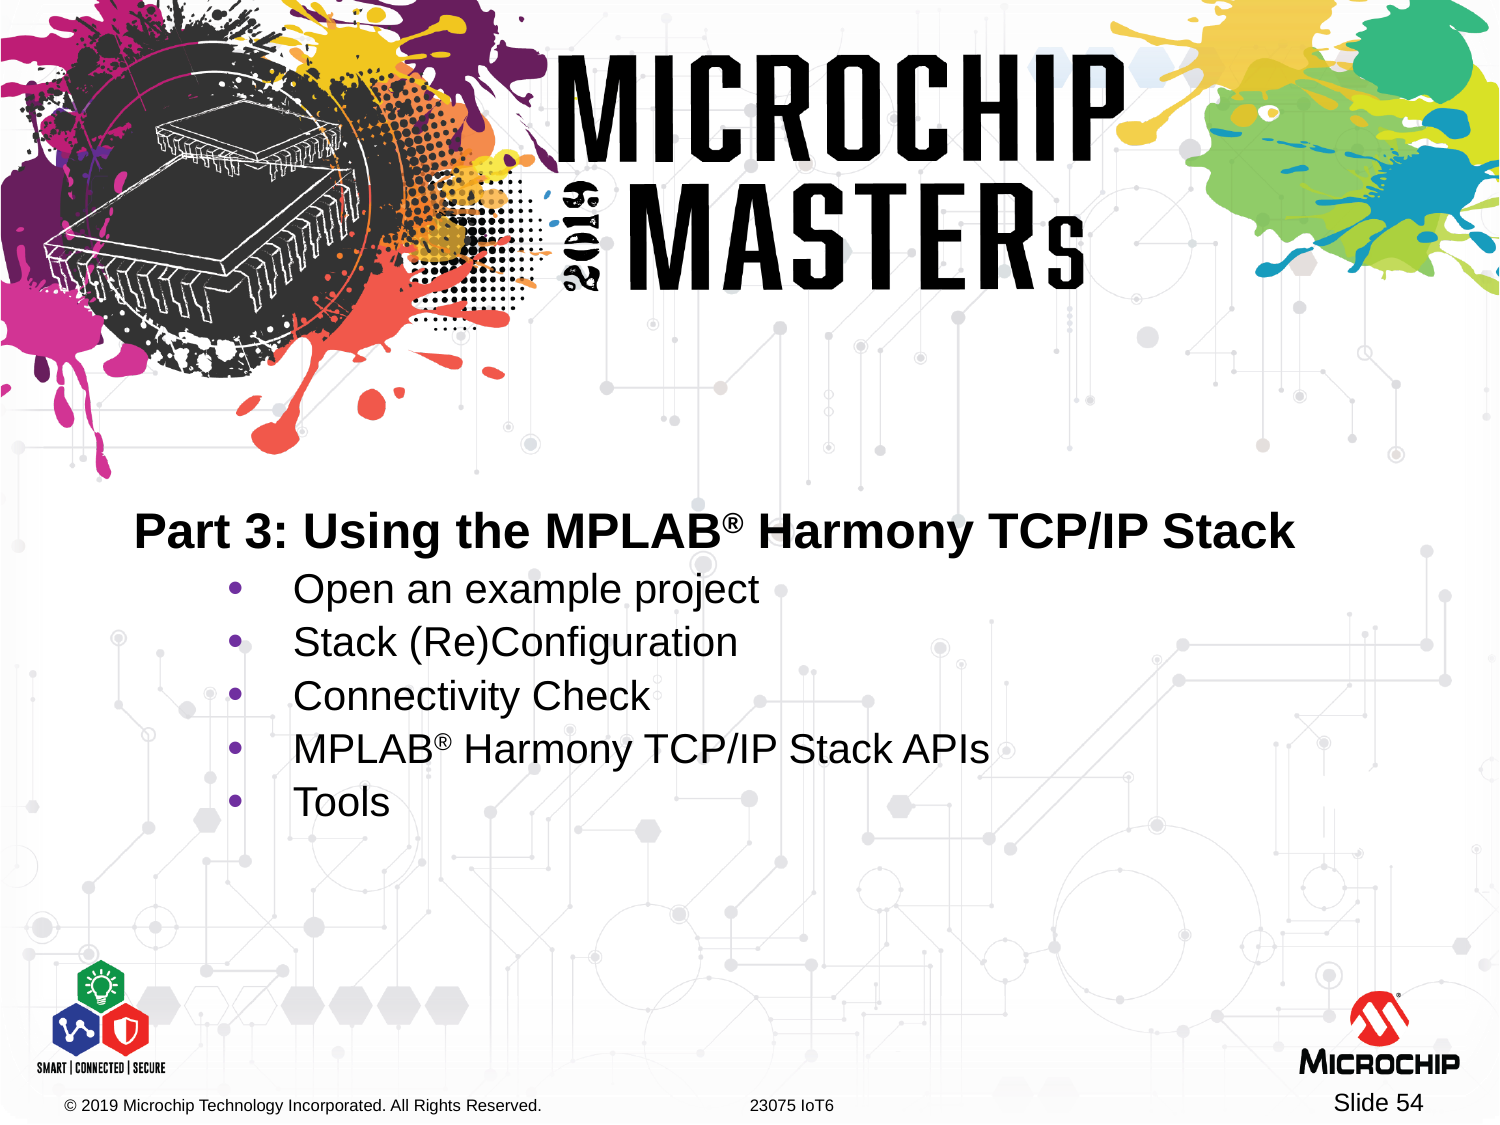

#
Part 3: Using the MPLAB® Harmony TCP/IP Stack
Open an example project
Stack (Re)Configuration
Connectivity Check
MPLAB® Harmony TCP/IP Stack APIs
Tools